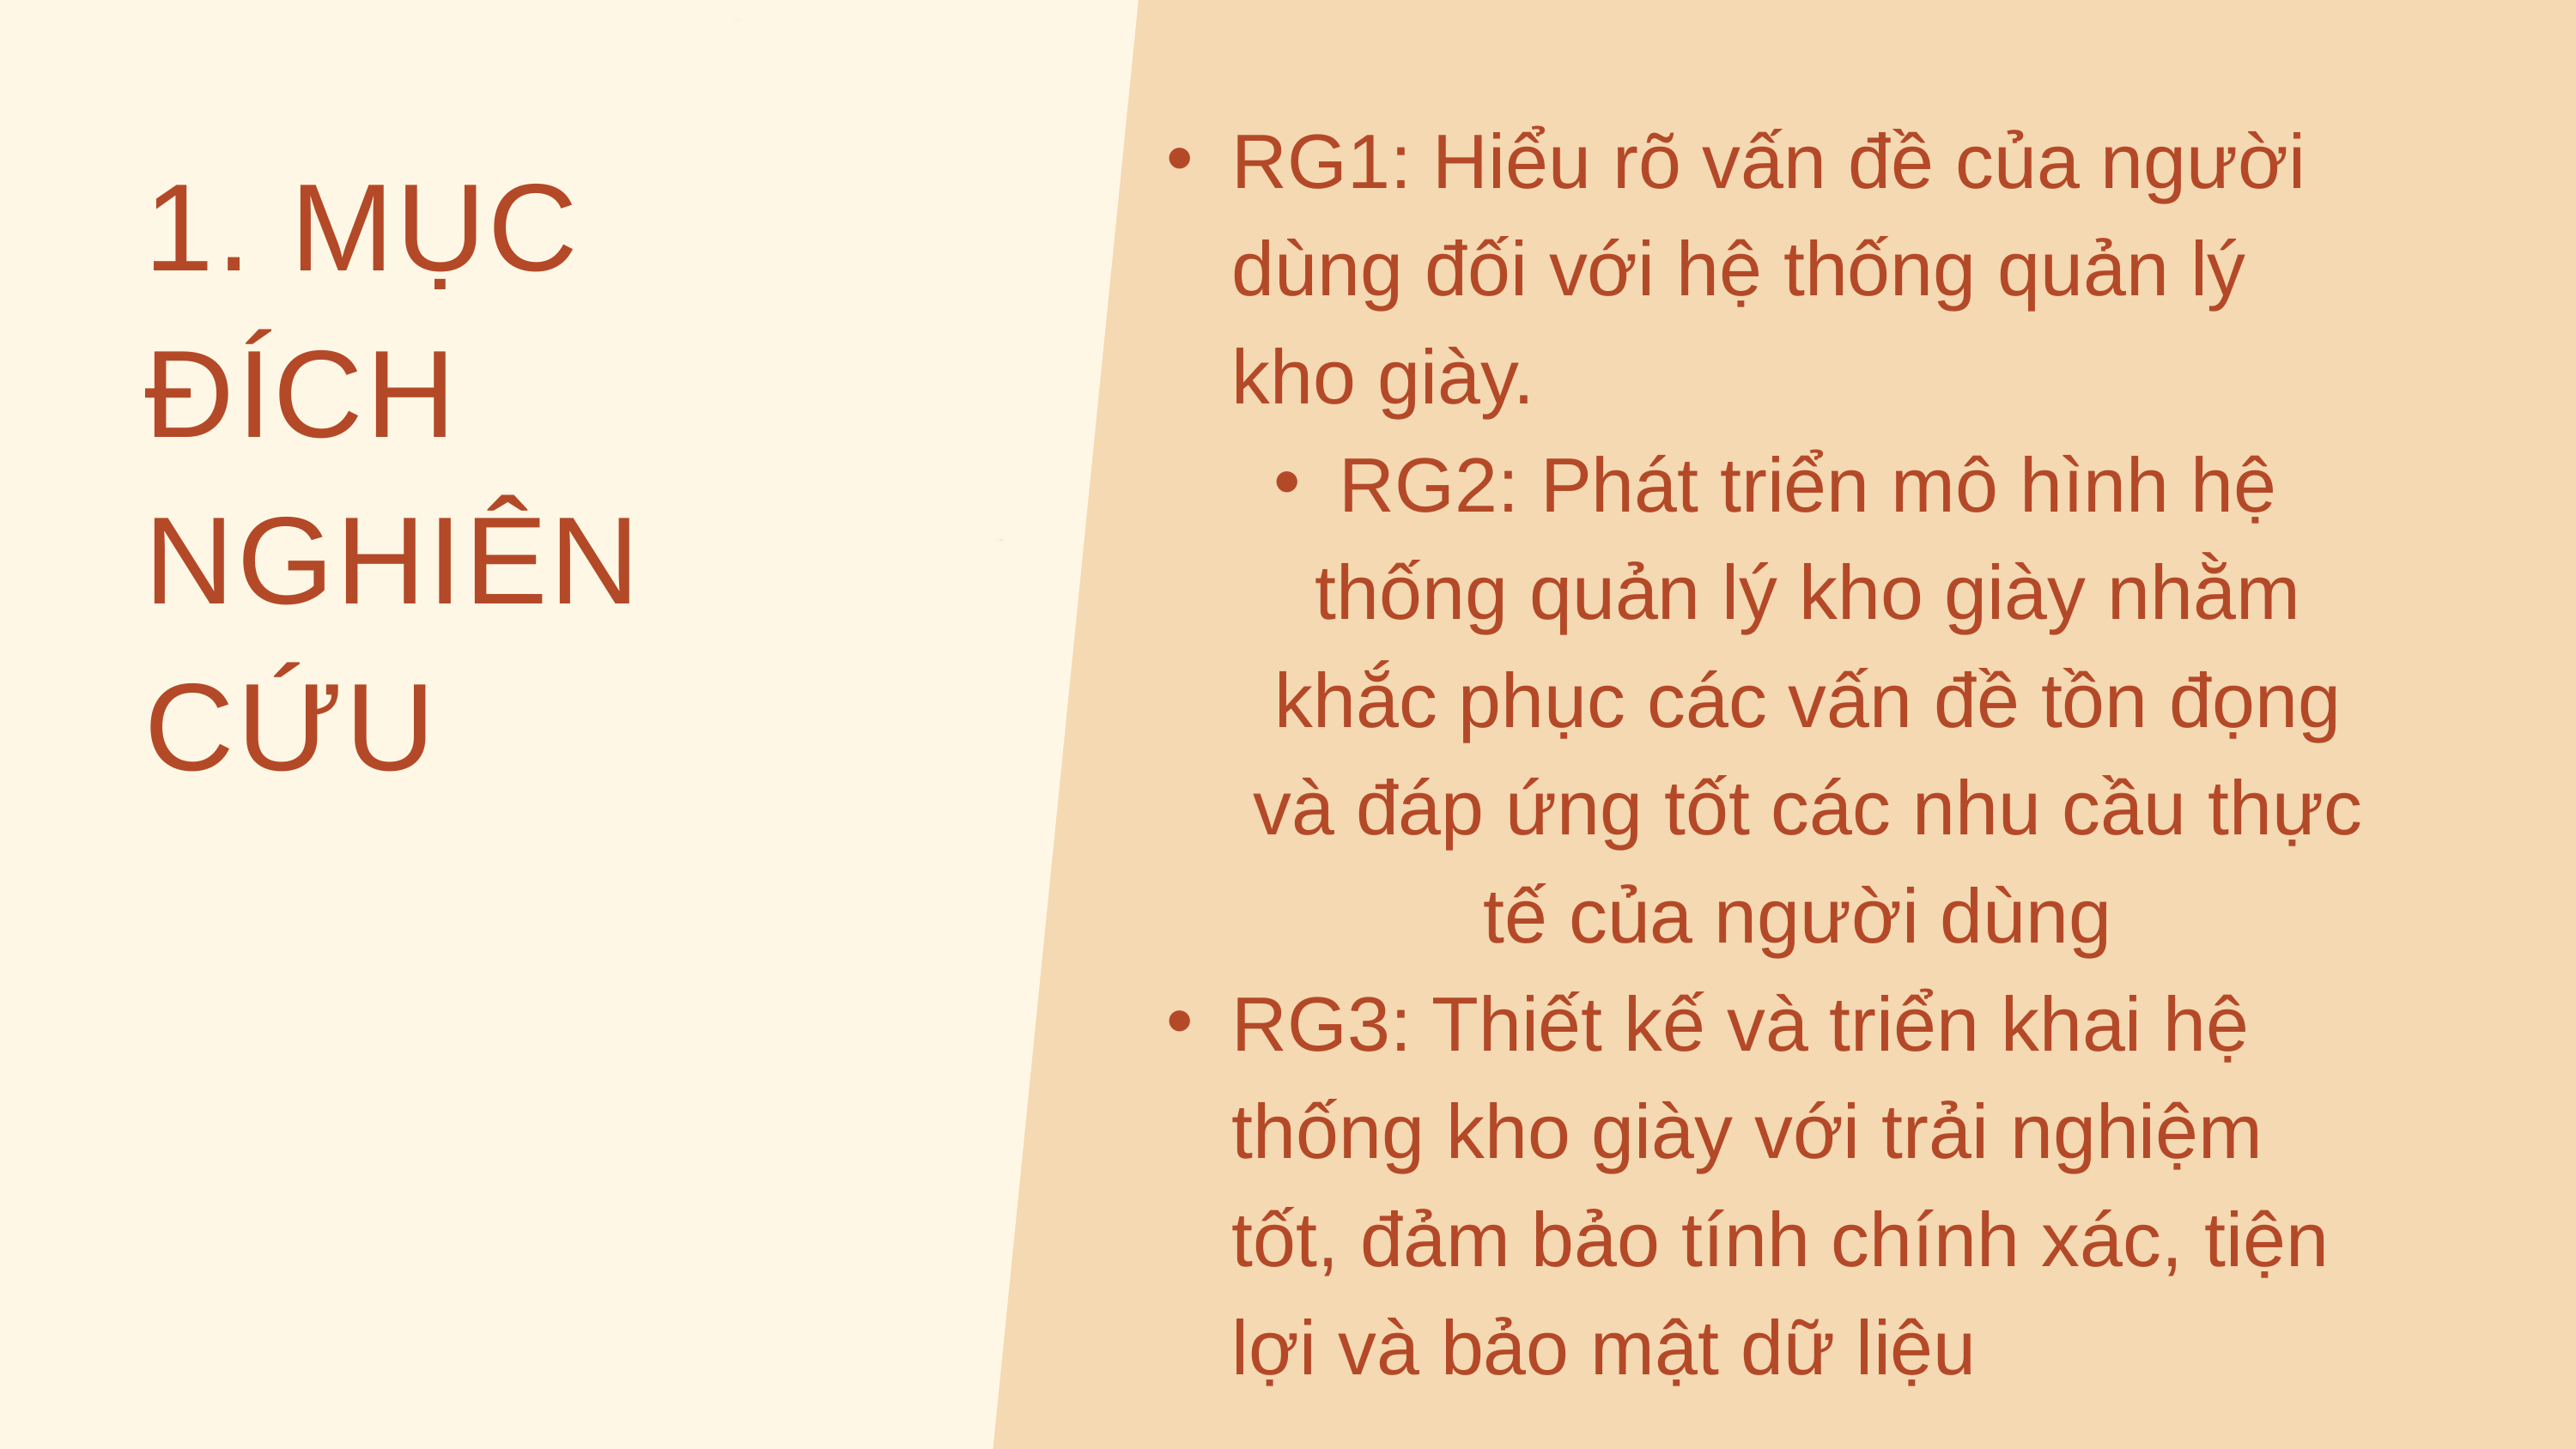

RG1: Hiểu rõ vấn đề của người dùng đối với hệ thống quản lý kho giày.
RG2: Phát triển mô hình hệ thống quản lý kho giày nhằm khắc phục các vấn đề tồn đọng và đáp ứng tốt các nhu cầu thực tế của người dùng
RG3: Thiết kế và triển khai hệ thống kho giày với trải nghiệm tốt, đảm bảo tính chính xác, tiện lợi và bảo mật dữ liệu
1. MỤC ĐÍCH NGHIÊN CỨU